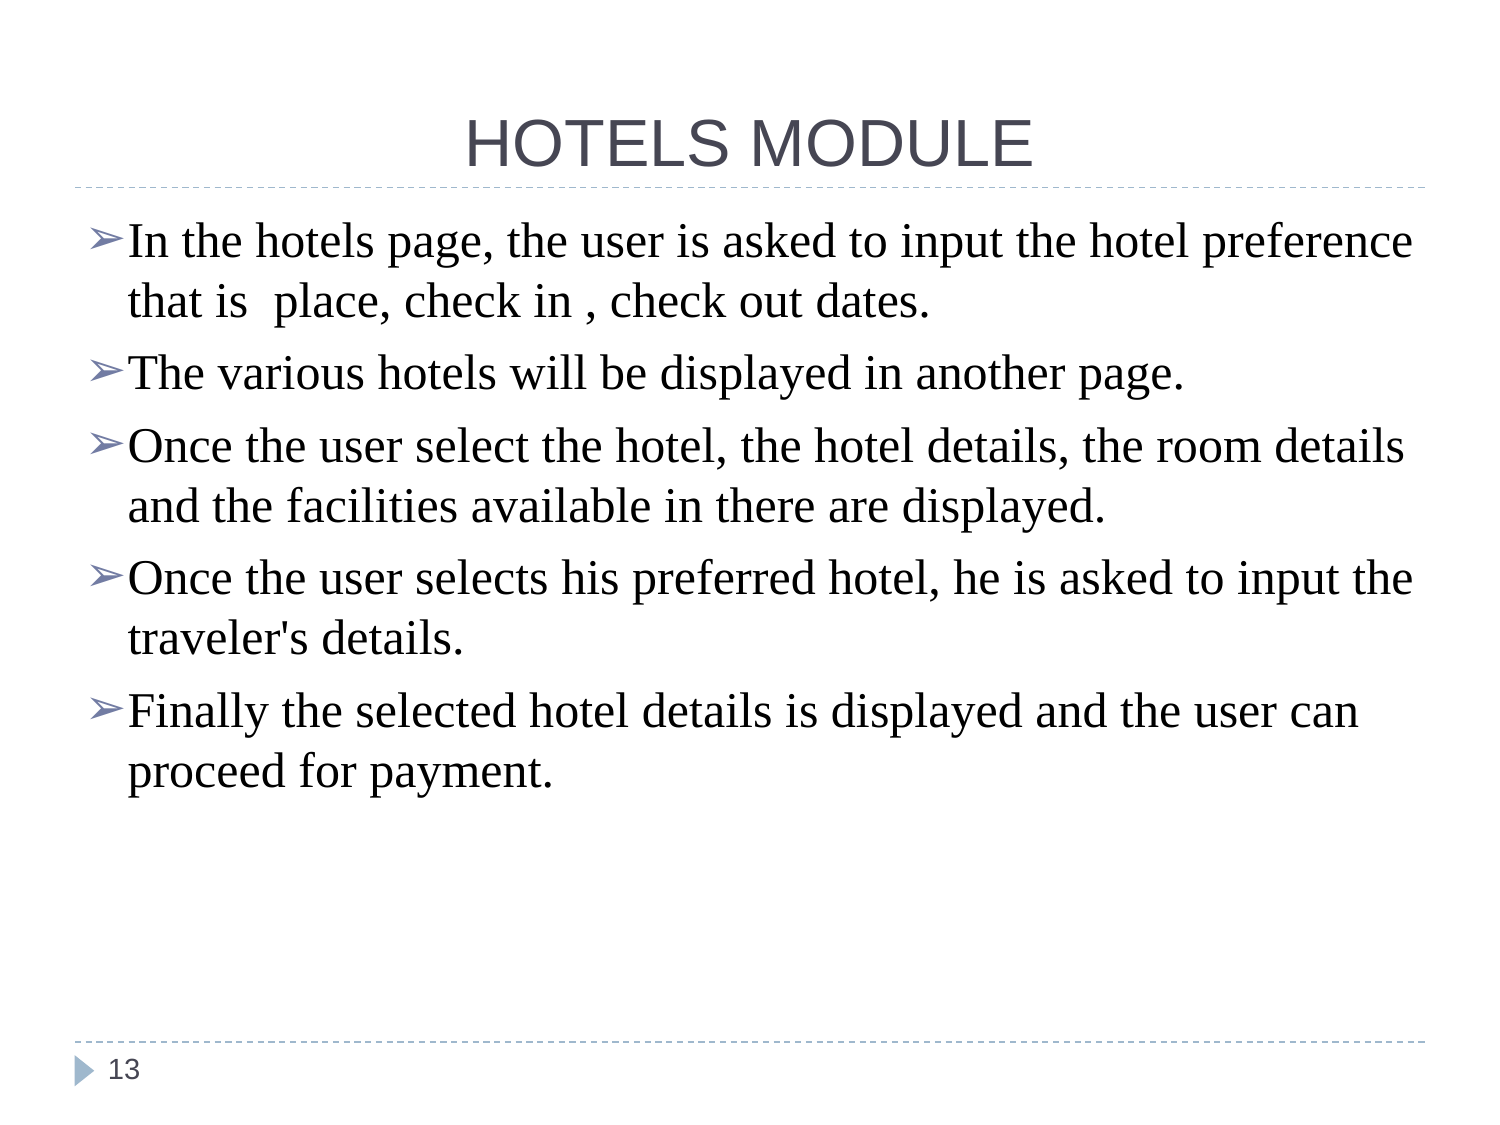

# HOTELS MODULE
In the hotels page, the user is asked to input the hotel preference that is  place, check in , check out dates.
The various hotels will be displayed in another page.
Once the user select the hotel, the hotel details, the room details and the facilities available in there are displayed.
Once the user selects his preferred hotel, he is asked to input the traveler's details.
Finally the selected hotel details is displayed and the user can proceed for payment.
13